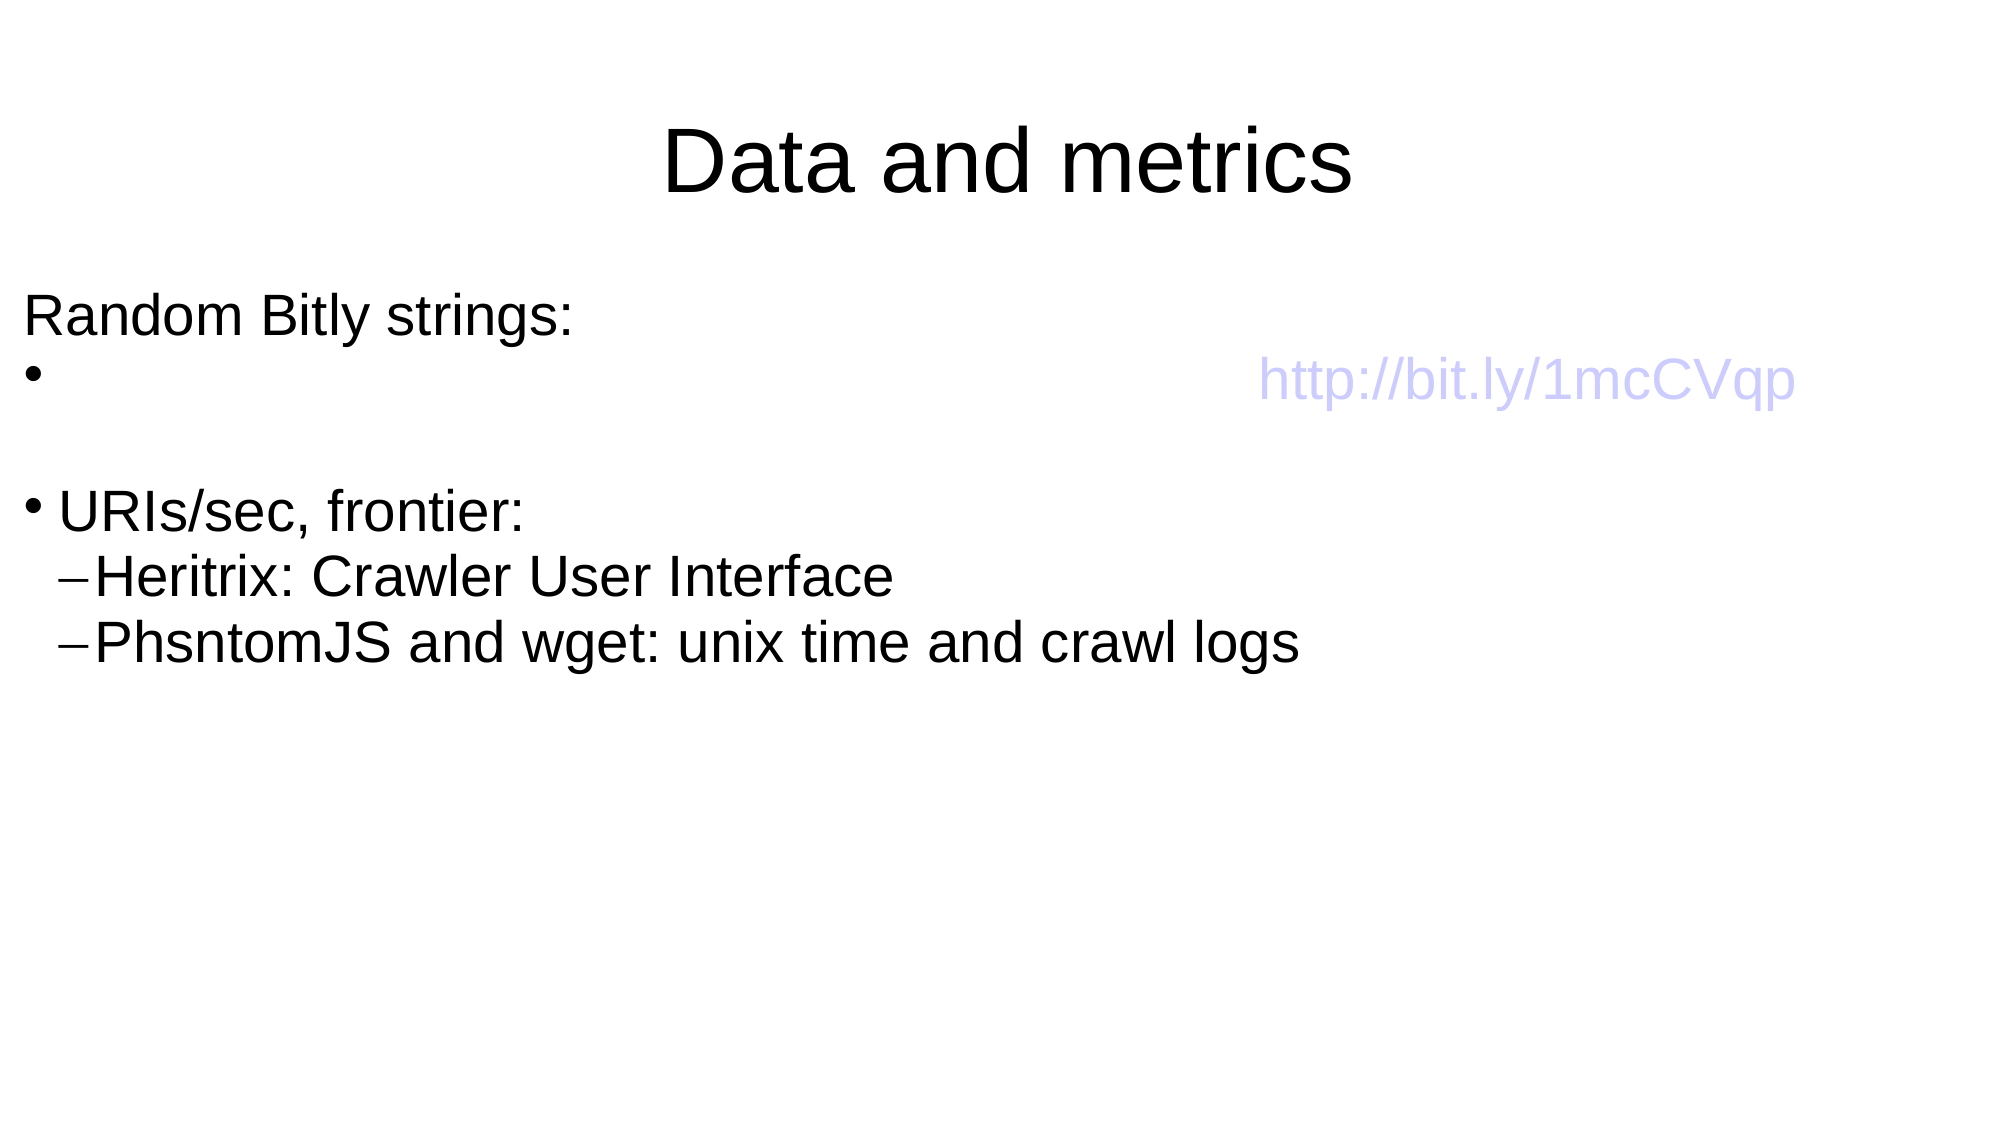

Data and metrics
Random Bitly strings:
								http://bit.ly/1mcCVqp

URIs/sec, frontier:
Heritrix: Crawler User Interface
PhsntomJS and wget: unix time and crawl logs